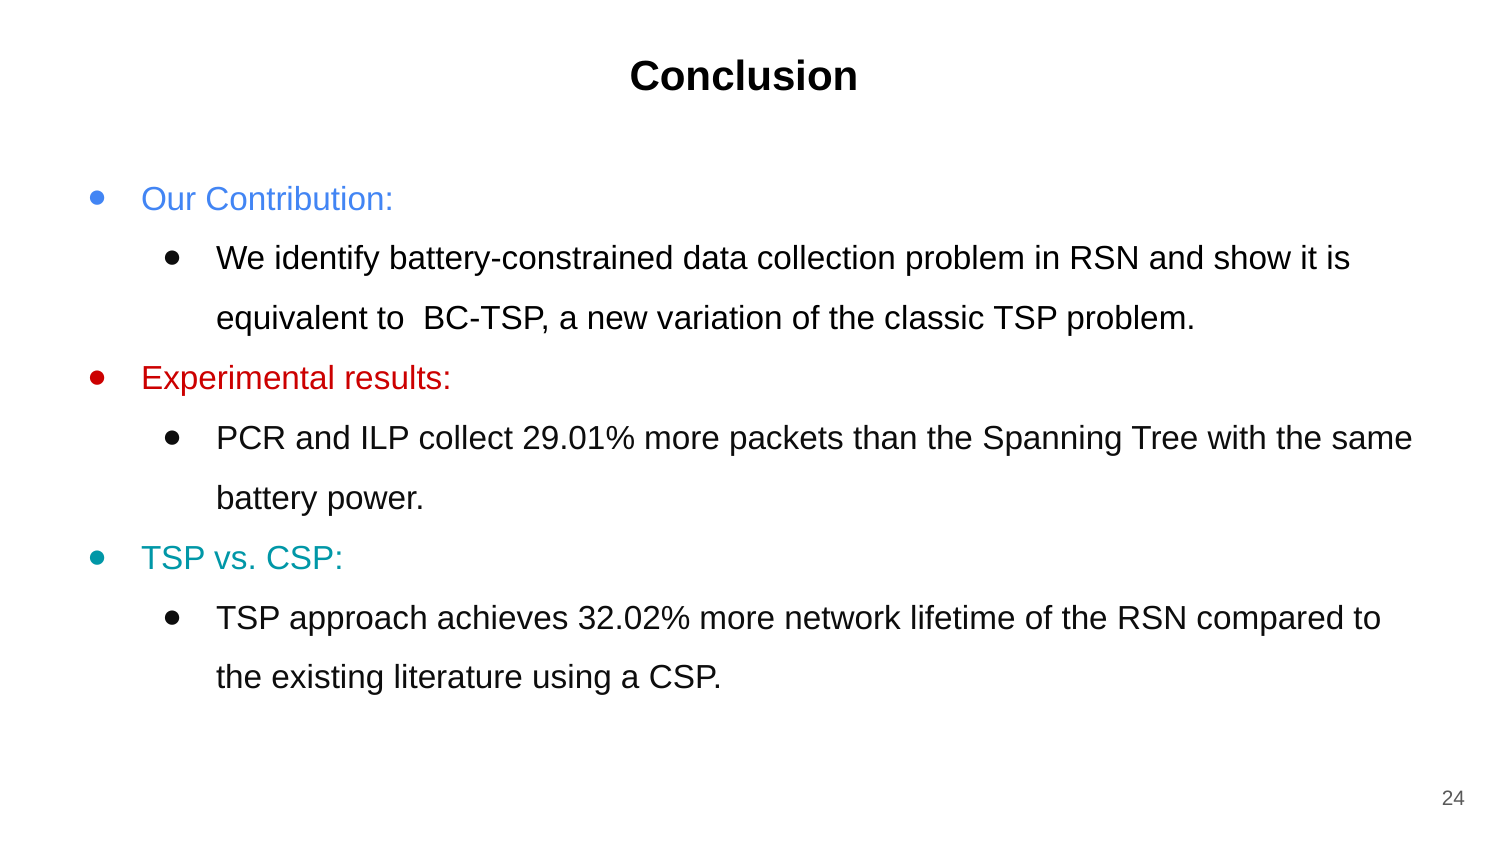

# Conclusion
Our Contribution:
We identify battery-constrained data collection problem in RSN and show it is equivalent to  BC-TSP, a new variation of the classic TSP problem.
Experimental results:
PCR and ILP collect 29.01% more packets than the Spanning Tree with the same battery power.
TSP vs. CSP:
TSP approach achieves 32.02% more network lifetime of the RSN compared to the existing literature using a CSP.

24